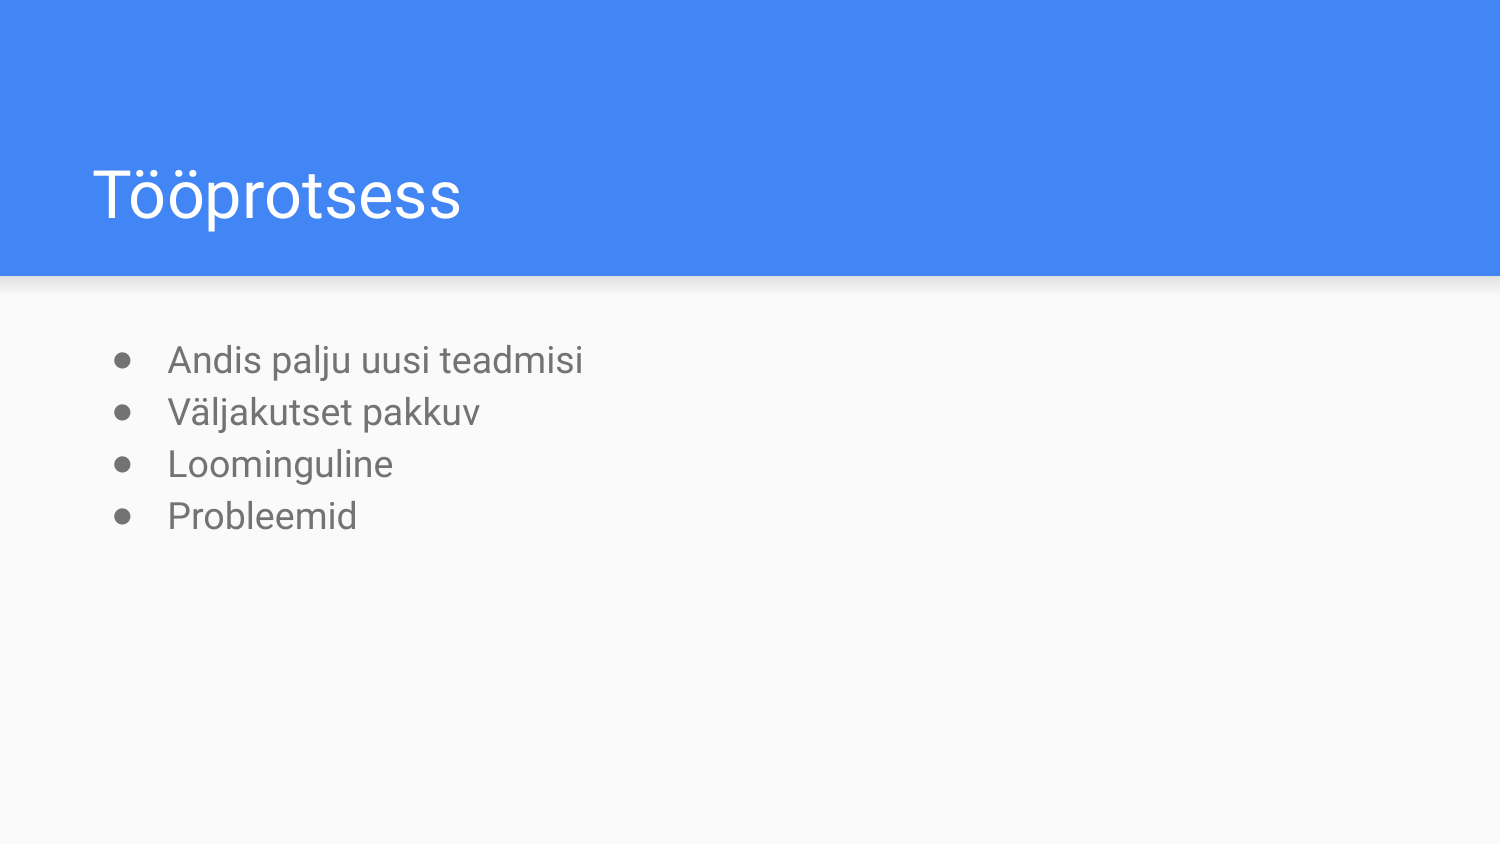

# Tööprotsess
Andis palju uusi teadmisi
Väljakutset pakkuv
Loominguline
Probleemid